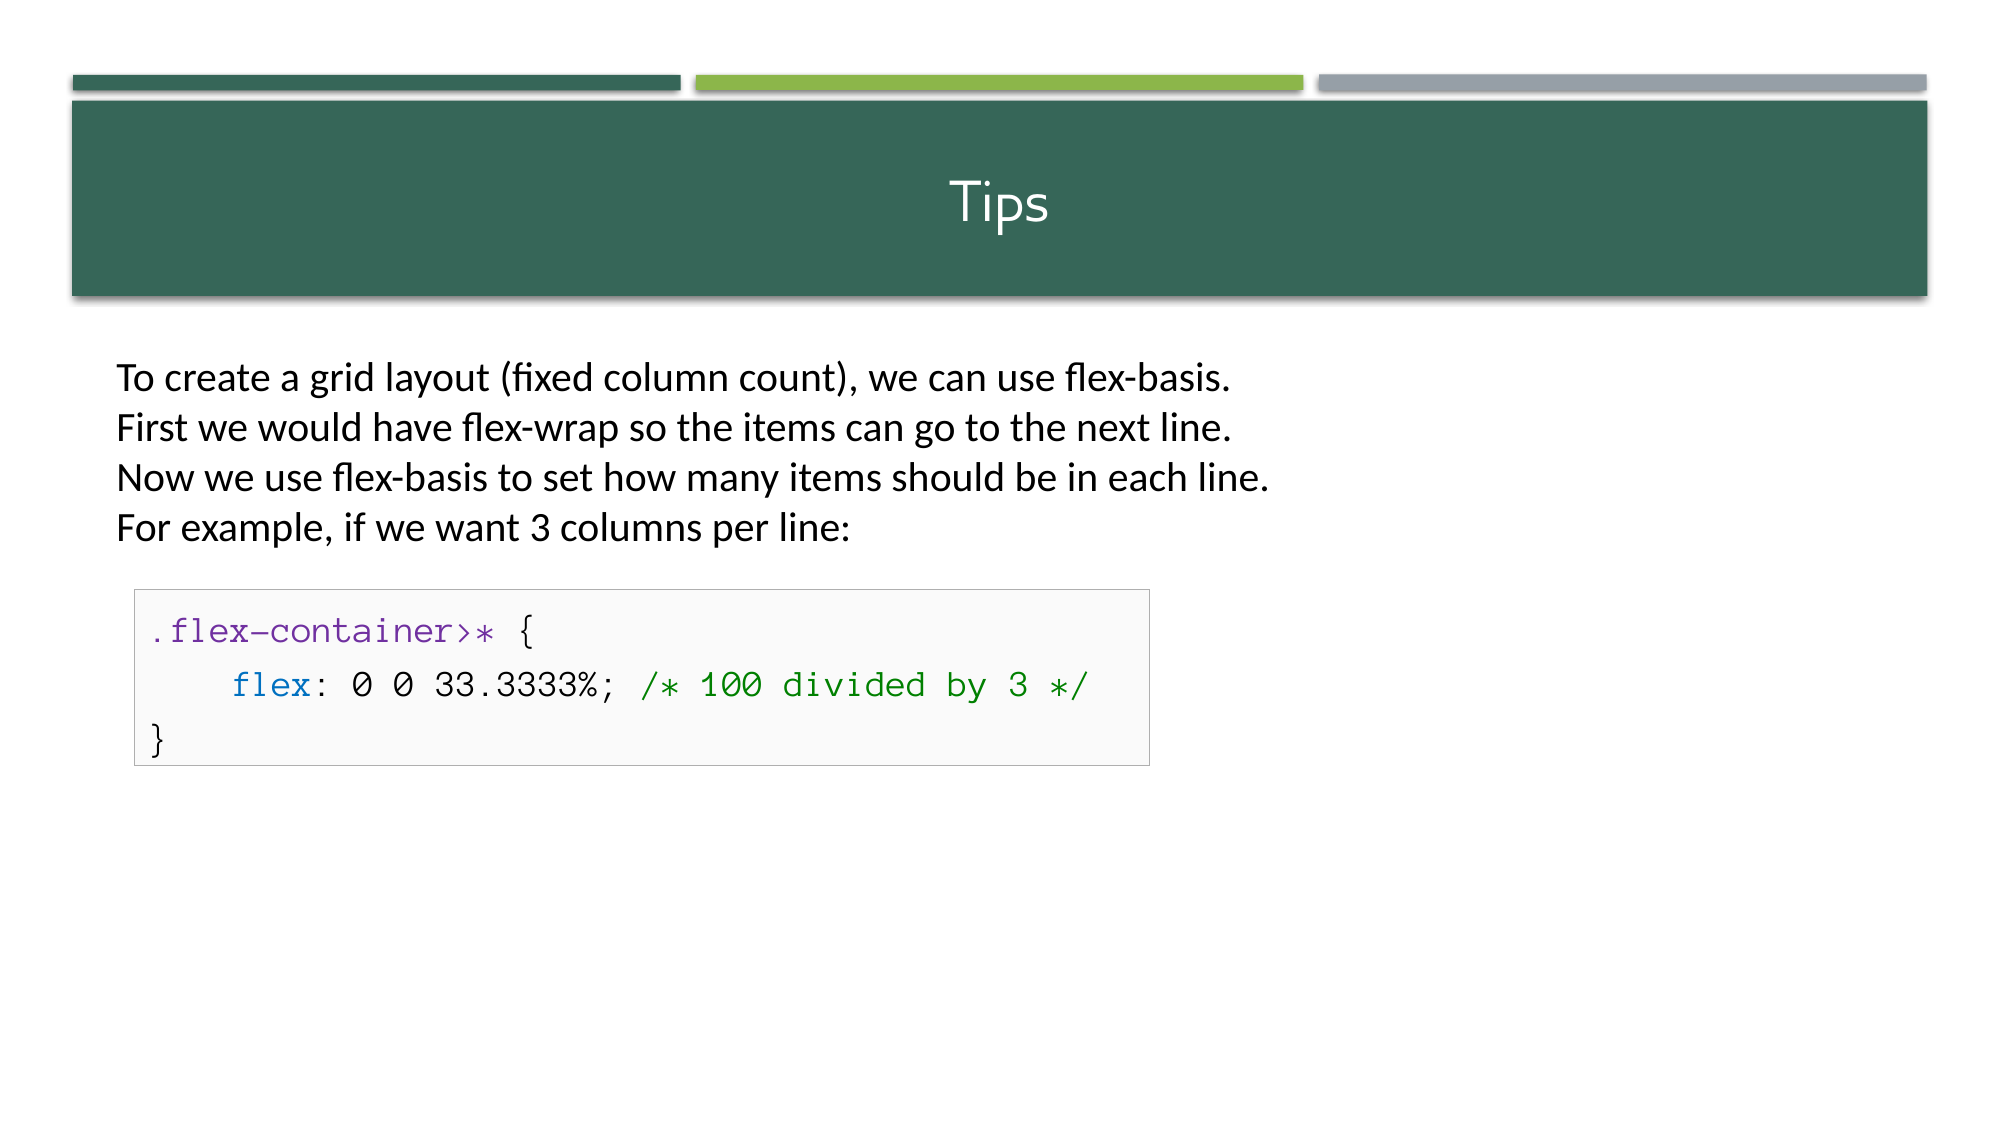

# Tips
To create a grid layout (fixed column count), we can use flex-basis.
First we would have flex-wrap so the items can go to the next line.
Now we use flex-basis to set how many items should be in each line.
For example, if we want 3 columns per line:
.flex-container>* {
    flex: 0 0 33.3333%; /* 100 divided by 3 */
}